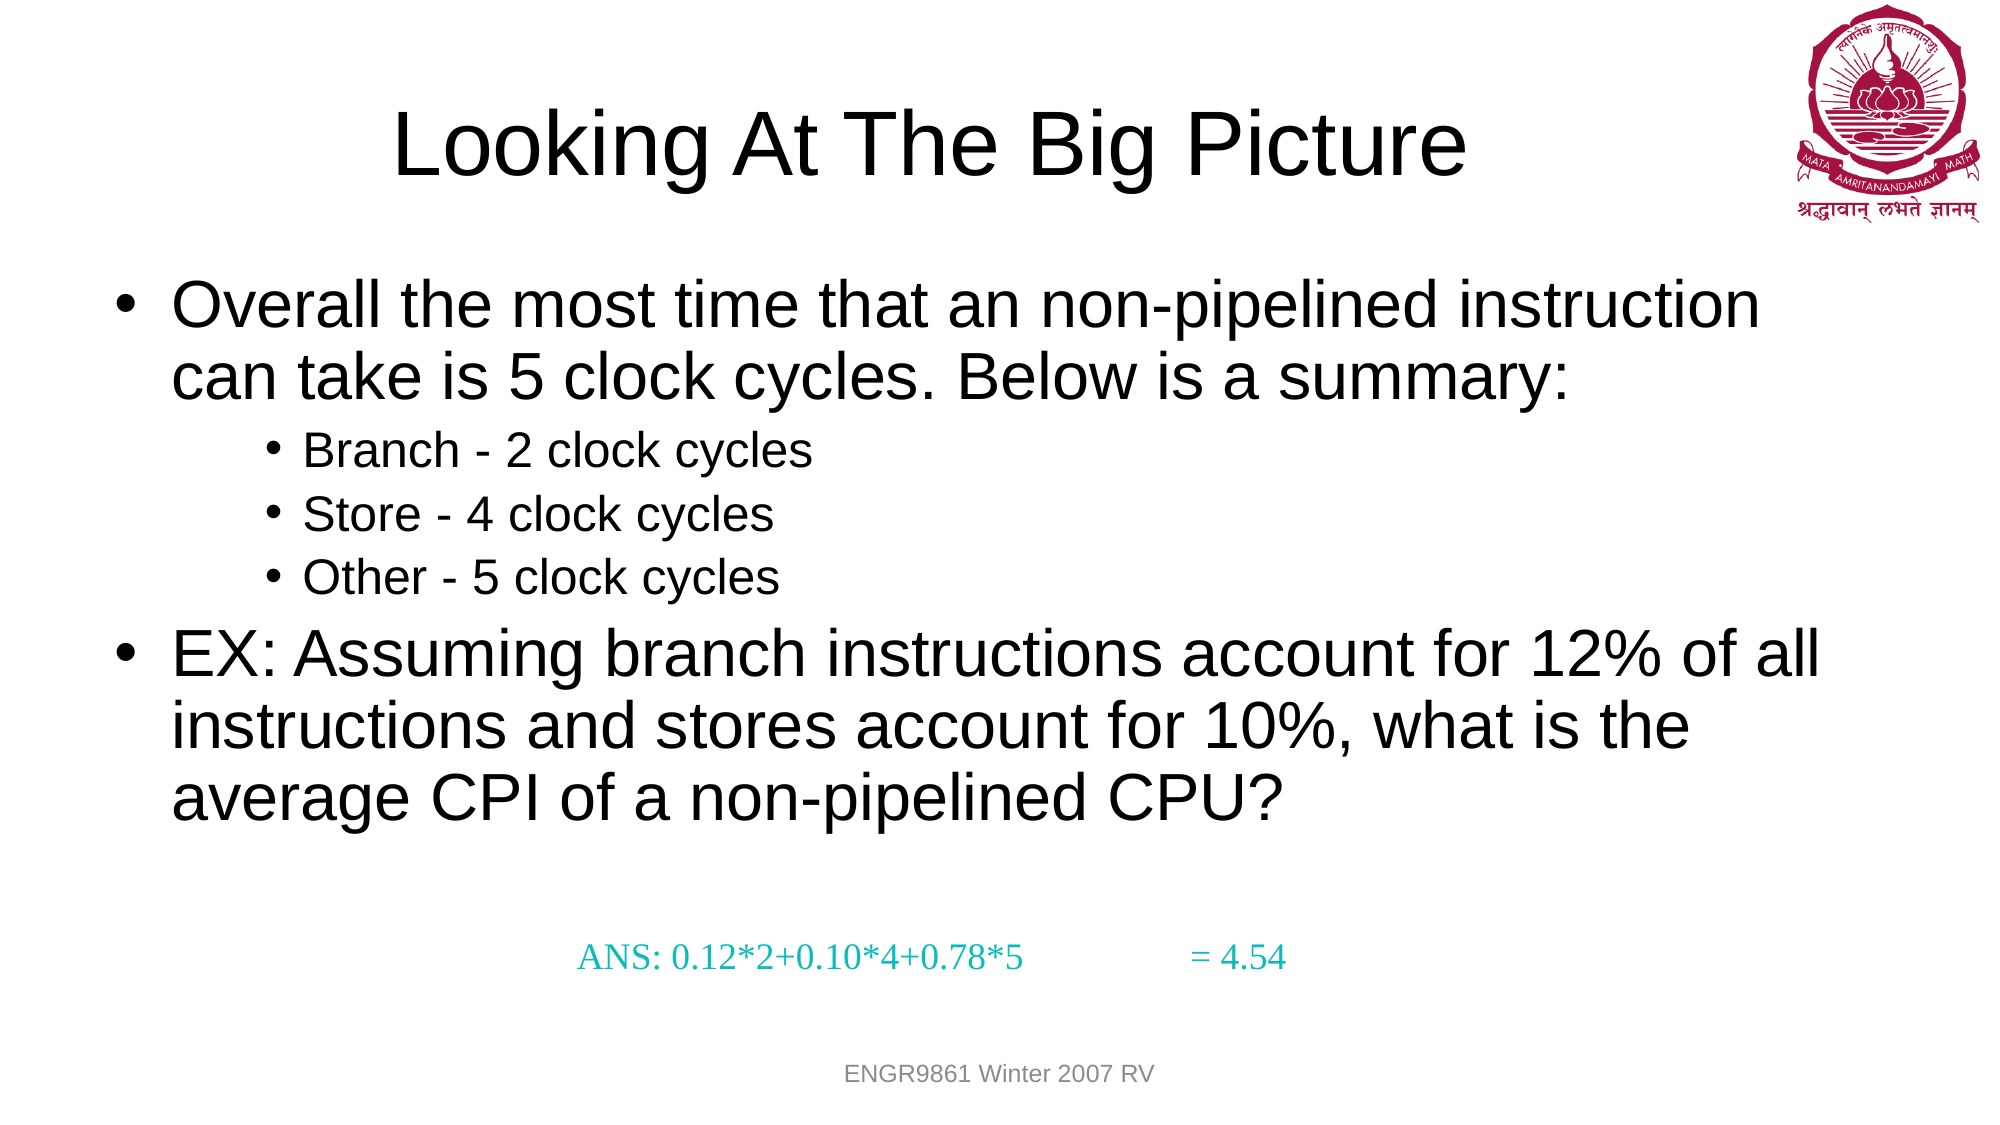

# Looking At The Big Picture
Overall the most time that an non-pipelined instruction can take is 5 clock cycles. Below is a summary:
Branch - 2 clock cycles
Store - 4 clock cycles
Other - 5 clock cycles
EX: Assuming branch instructions account for 12% of all instructions and stores account for 10%, what is the average CPI of a non-pipelined CPU?

ANS: 0.12*2+0.10*4+0.78*5
= 4.54
ENGR9861 Winter 2007 RV